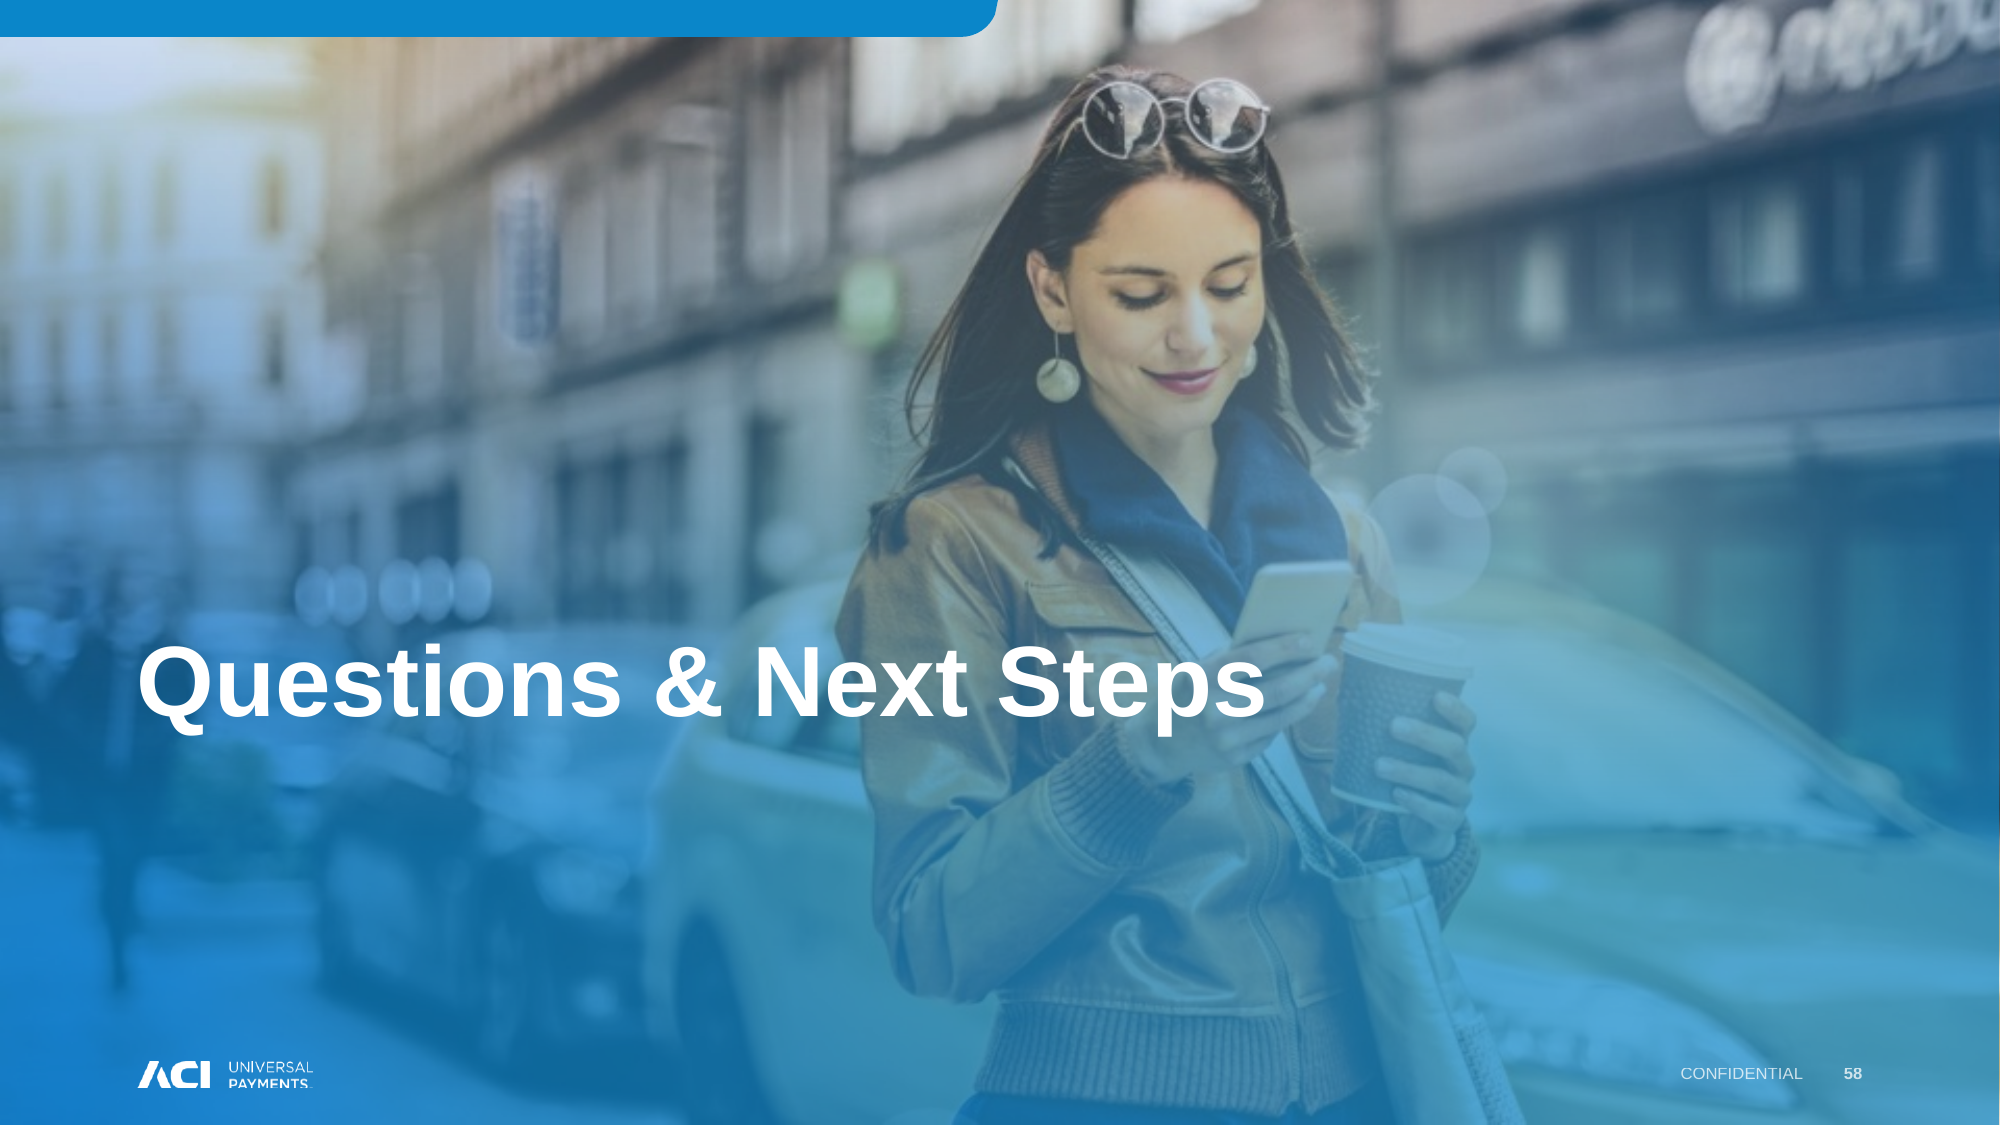

# Questions & Next Steps
Confidential
58